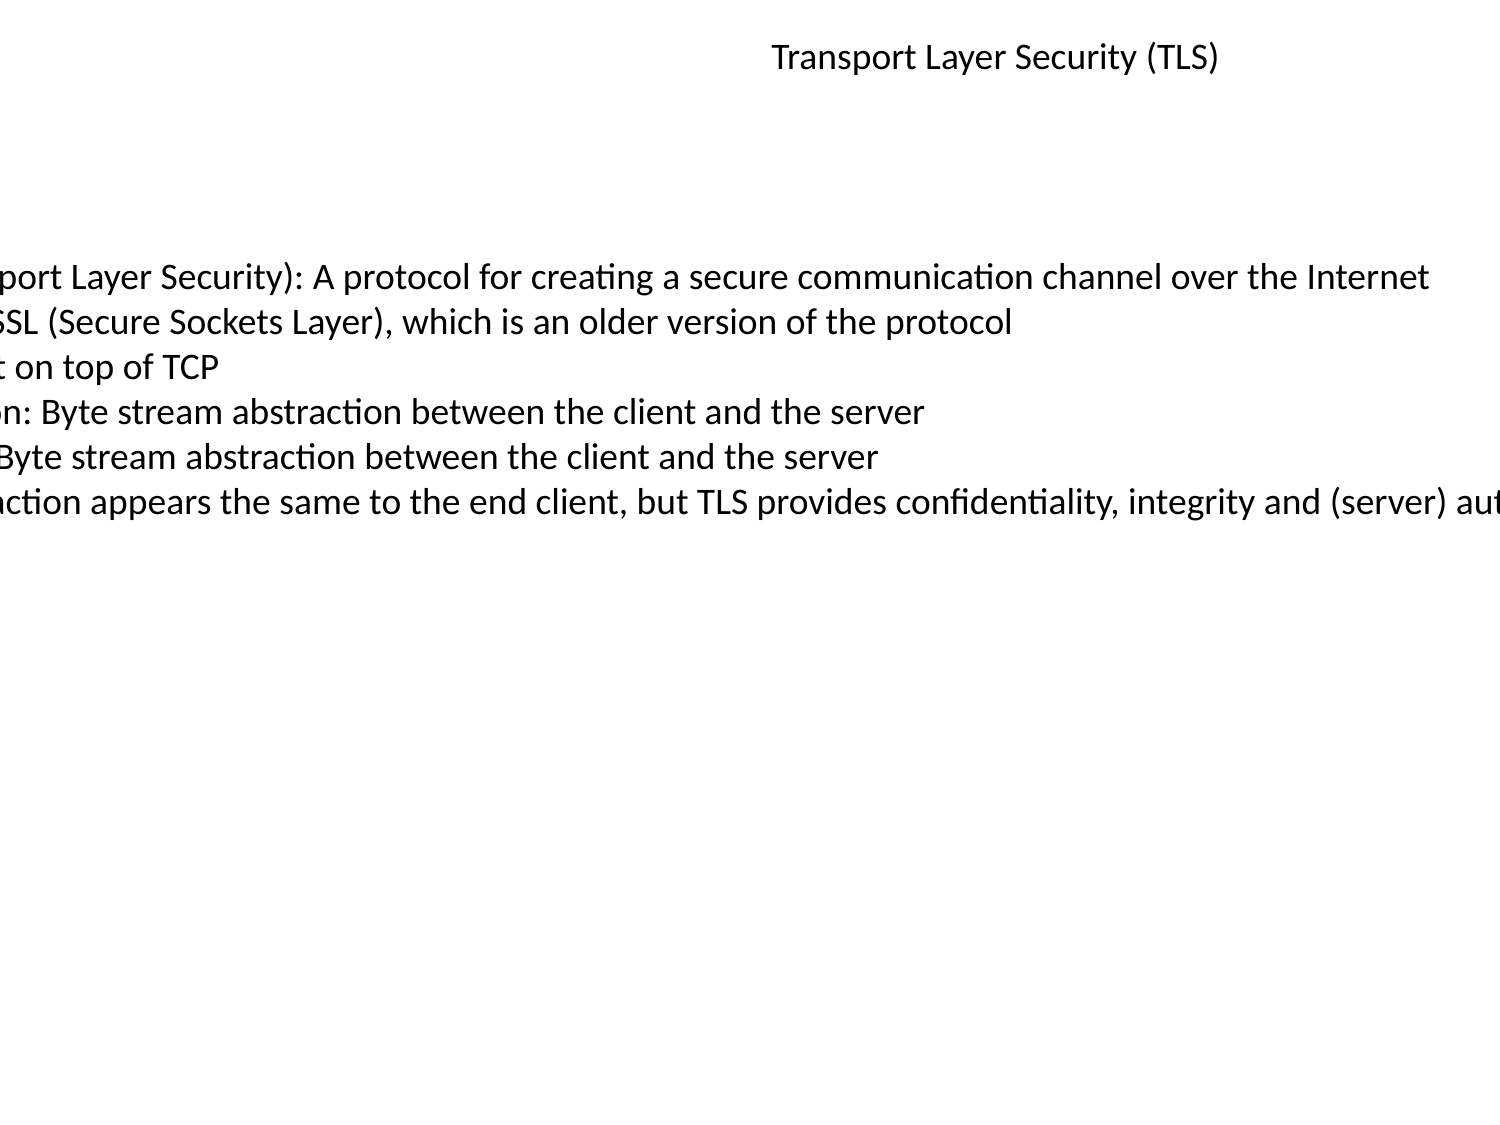

Transport Layer Security (TLS)
TLS (Transport Layer Security): A protocol for creating a secure communication channel over the Internet
Replaces SSL (Secure Sockets Layer), which is an older version of the protocol
TLS is built on top of TCP
Relies upon: Byte stream abstraction between the client and the server
Provides: Byte stream abstraction between the client and the server
The abstraction appears the same to the end client, but TLS provides confidentiality, integrity and (server) authenticity!